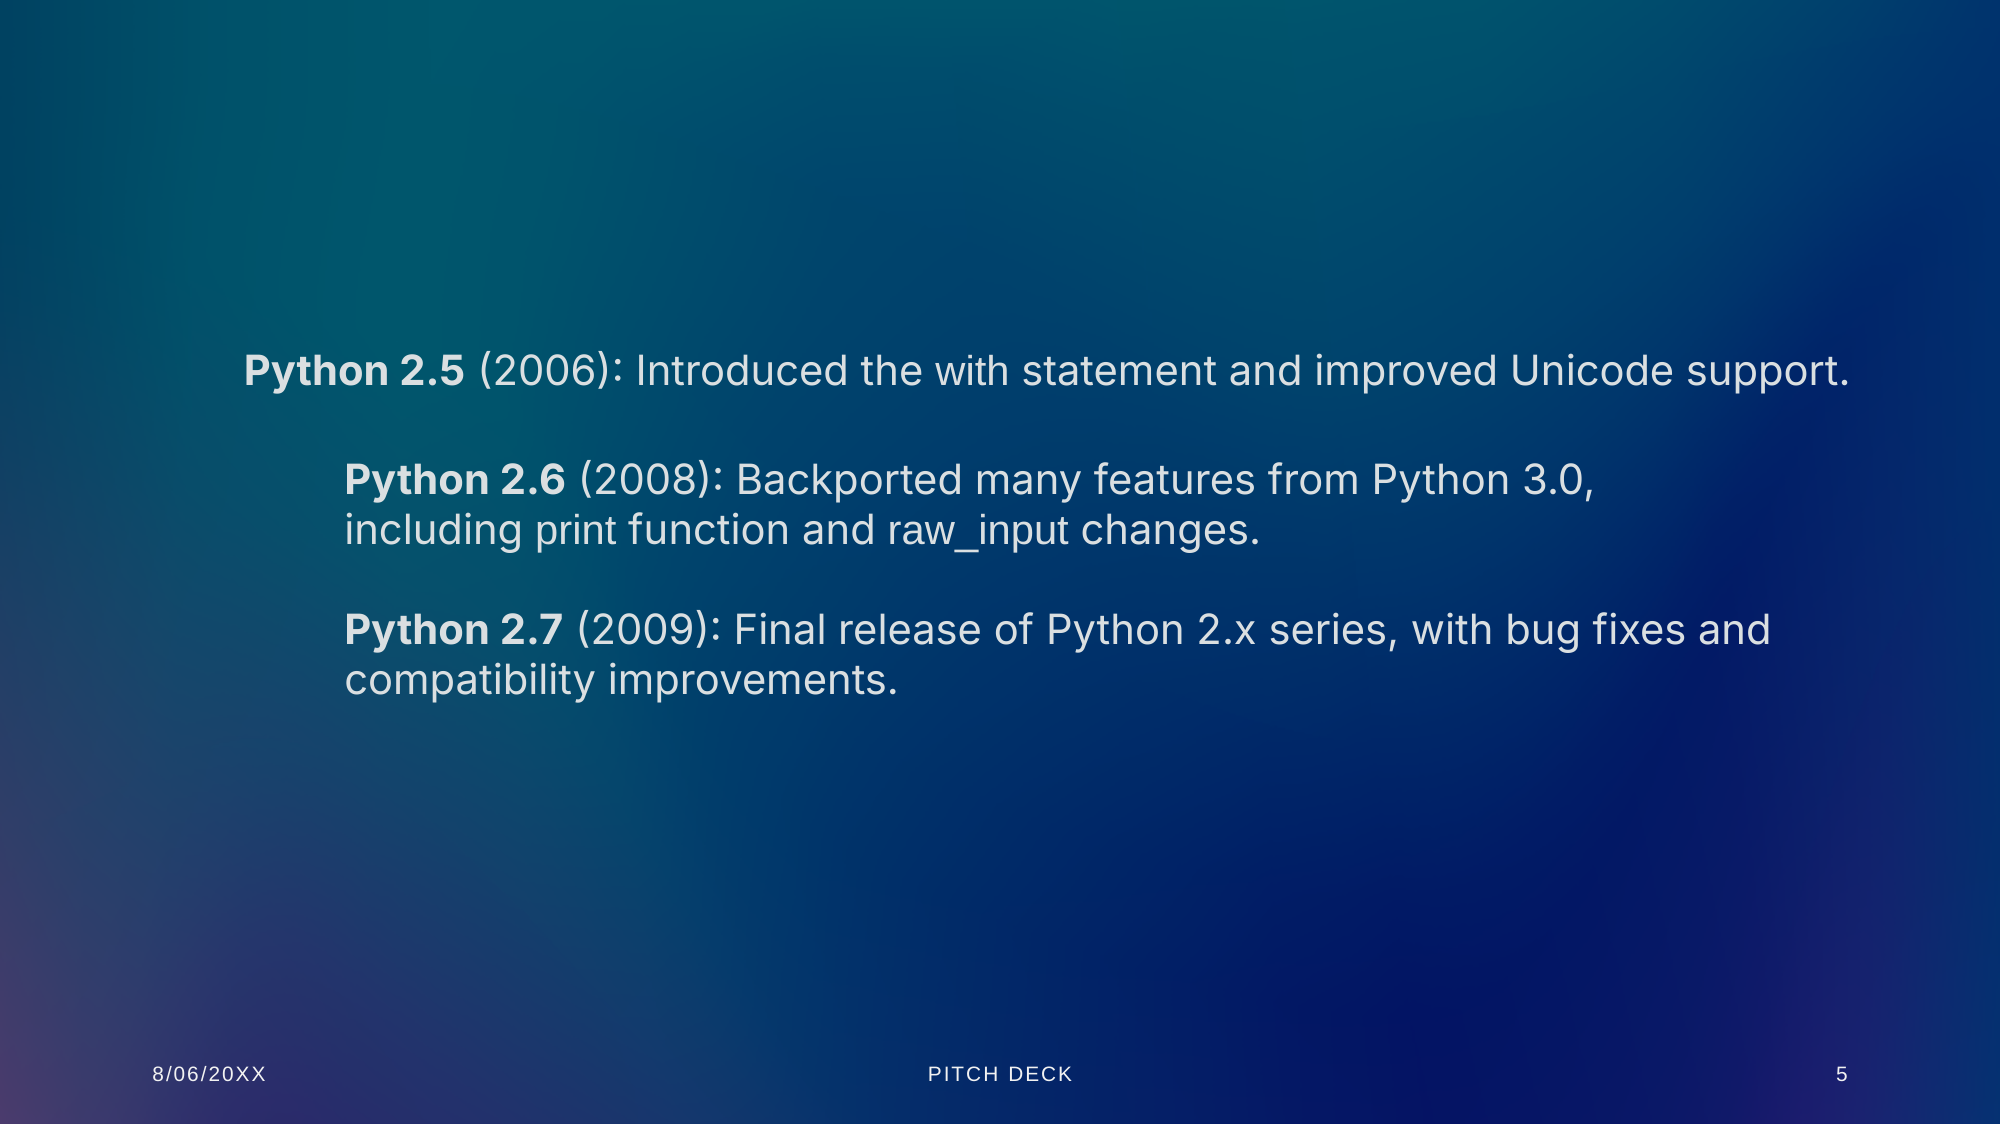

Python 2.5 (2006): Introduced the with statement and improved Unicode support.

Python 2.6 (2008): Backported many features from Python 3.0, including print function and raw_input changes.

Python 2.7 (2009): Final release of Python 2.x series, with bug fixes and compatibility improvements.

8/06/20XX
PITCH DECK
5